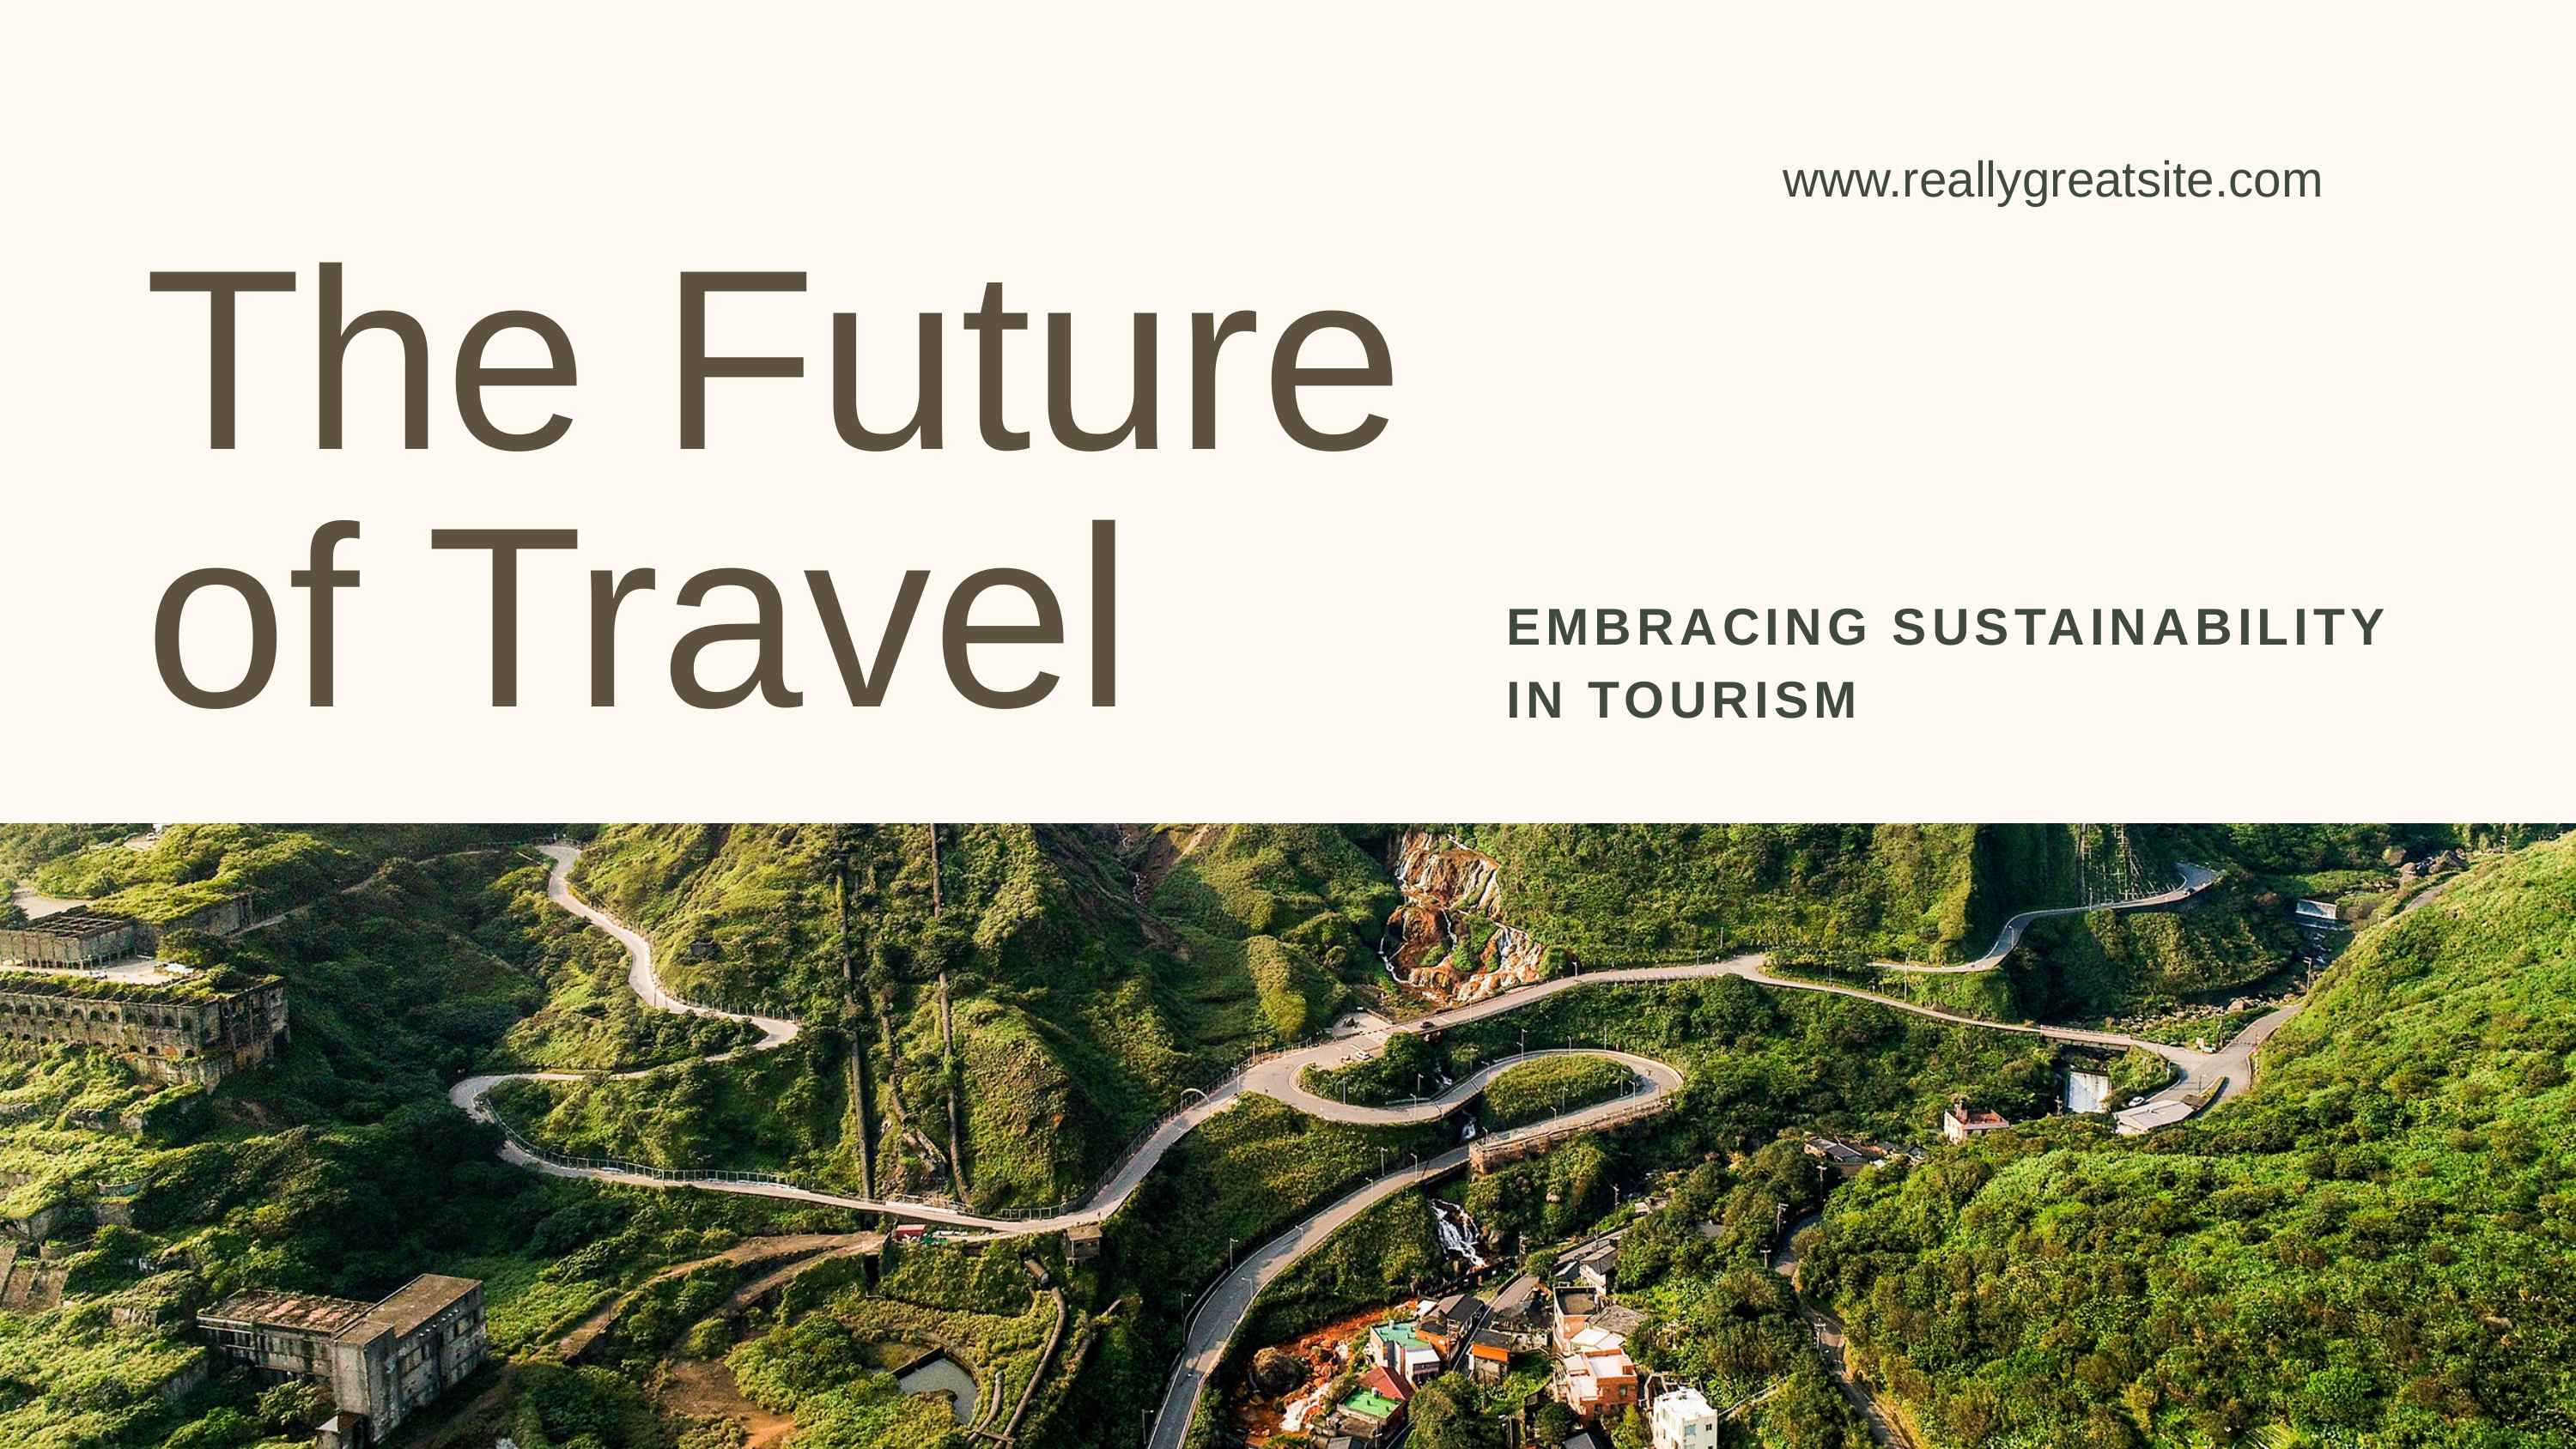

www.reallygreatsite.com
The Future of Travel
EMBRACING SUSTAINABILITY IN TOURISM